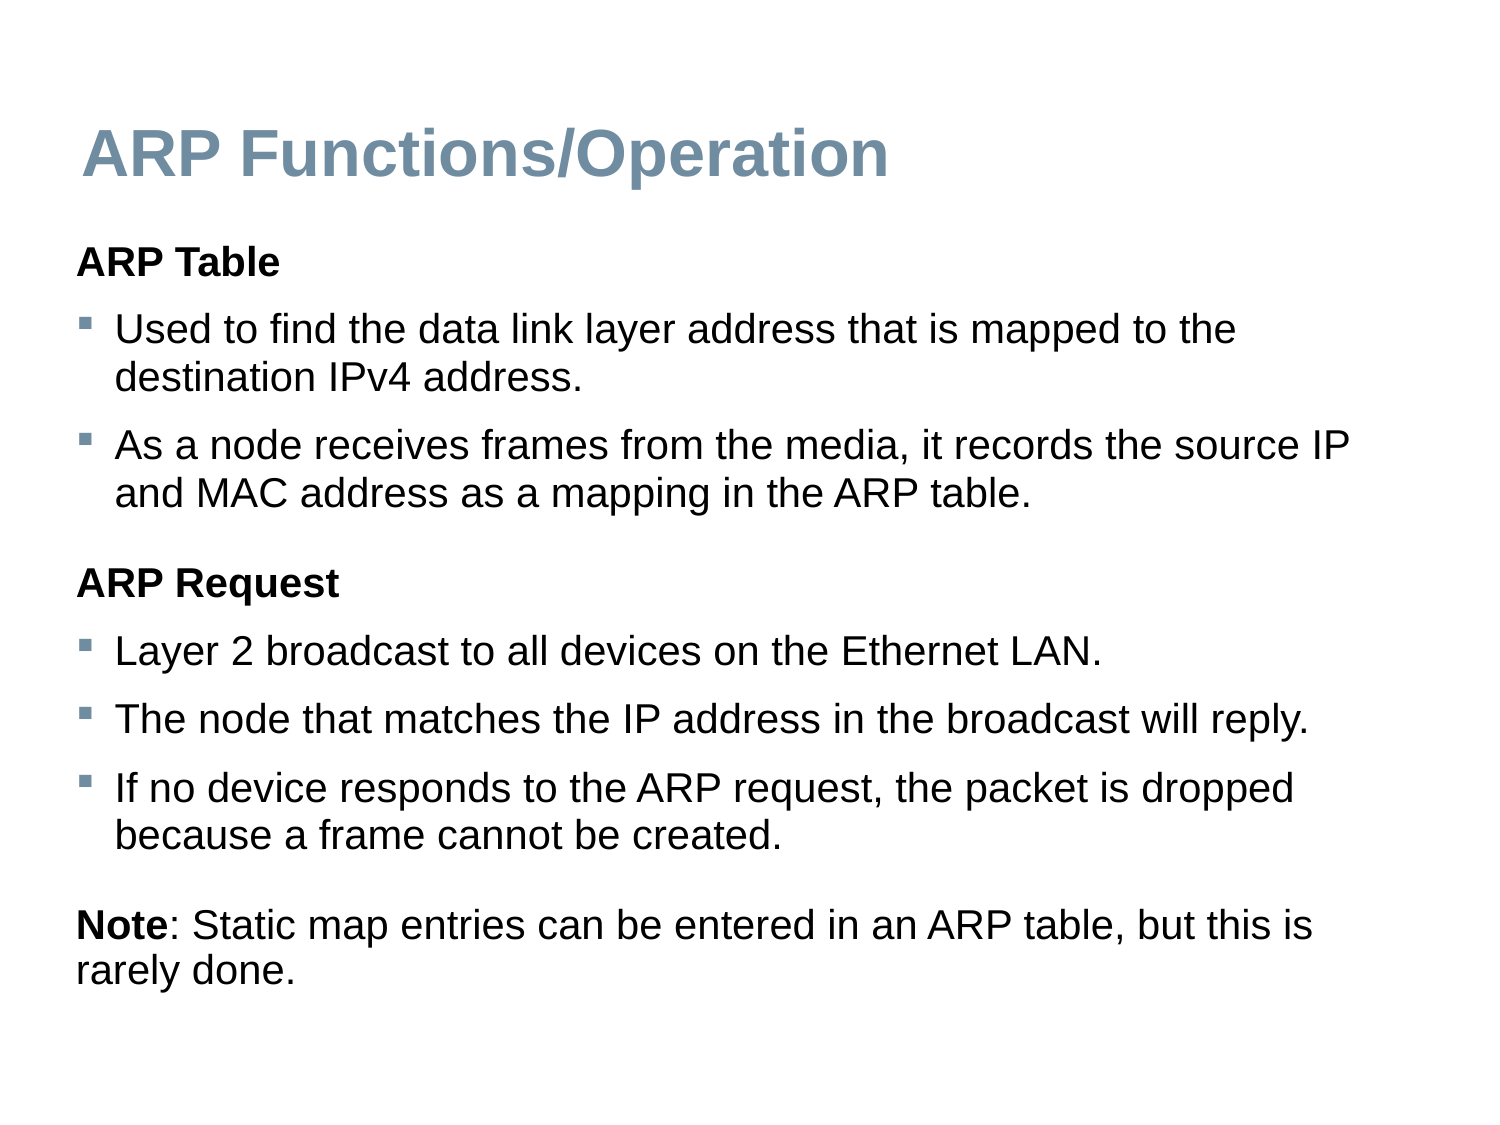

# ARP Functions/Operation
ARP Table
Used to find the data link layer address that is mapped to the destination IPv4 address.
As a node receives frames from the media, it records the source IP and MAC address as a mapping in the ARP table.

ARP Request
Layer 2 broadcast to all devices on the Ethernet LAN.
The node that matches the IP address in the broadcast will reply.
If no device responds to the ARP request, the packet is dropped because a frame cannot be created.

Note: Static map entries can be entered in an ARP table, but this is rarely done.